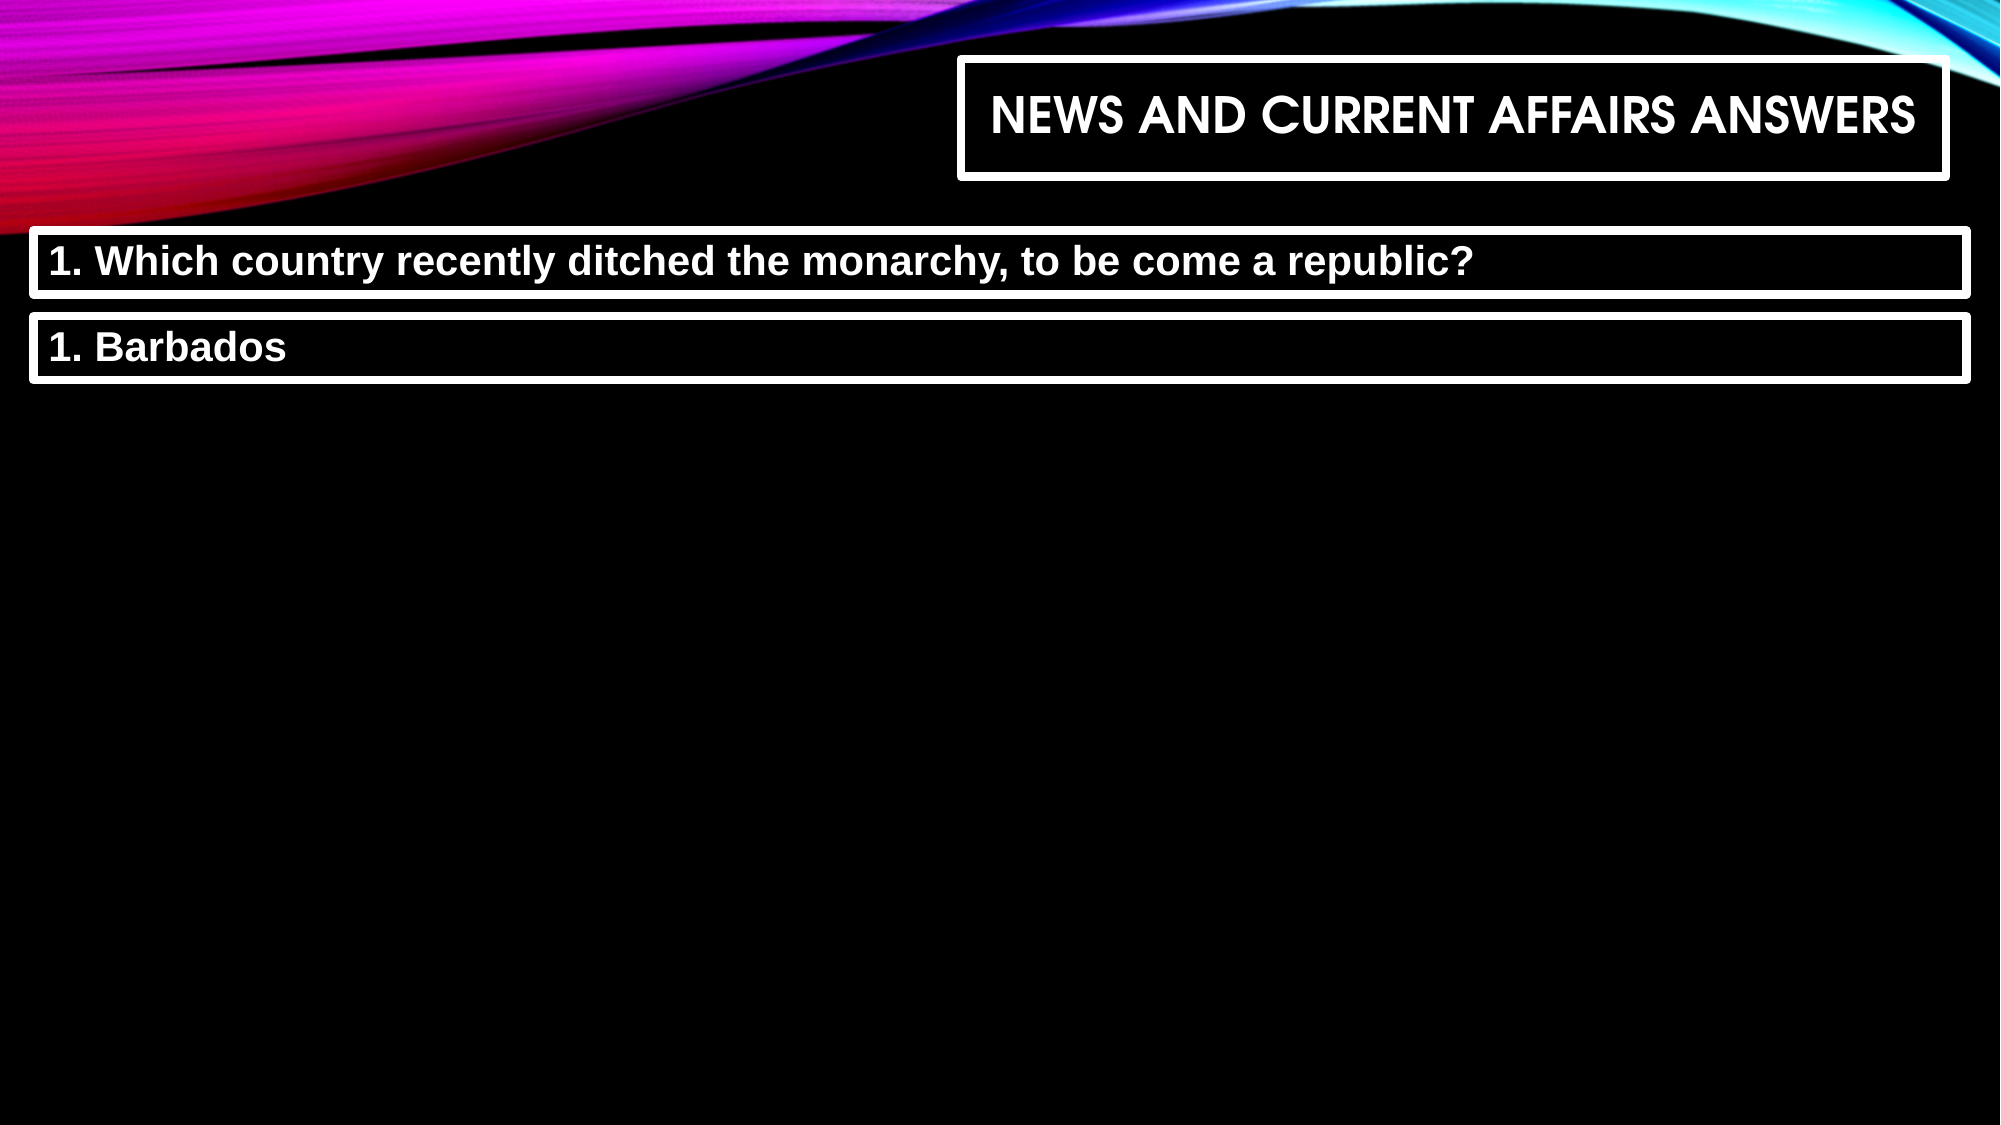

NEWS AND CURRENT AFFAIRS ANSWERS
1. Which country recently ditched the monarchy, to be come a republic?
1. Barbados